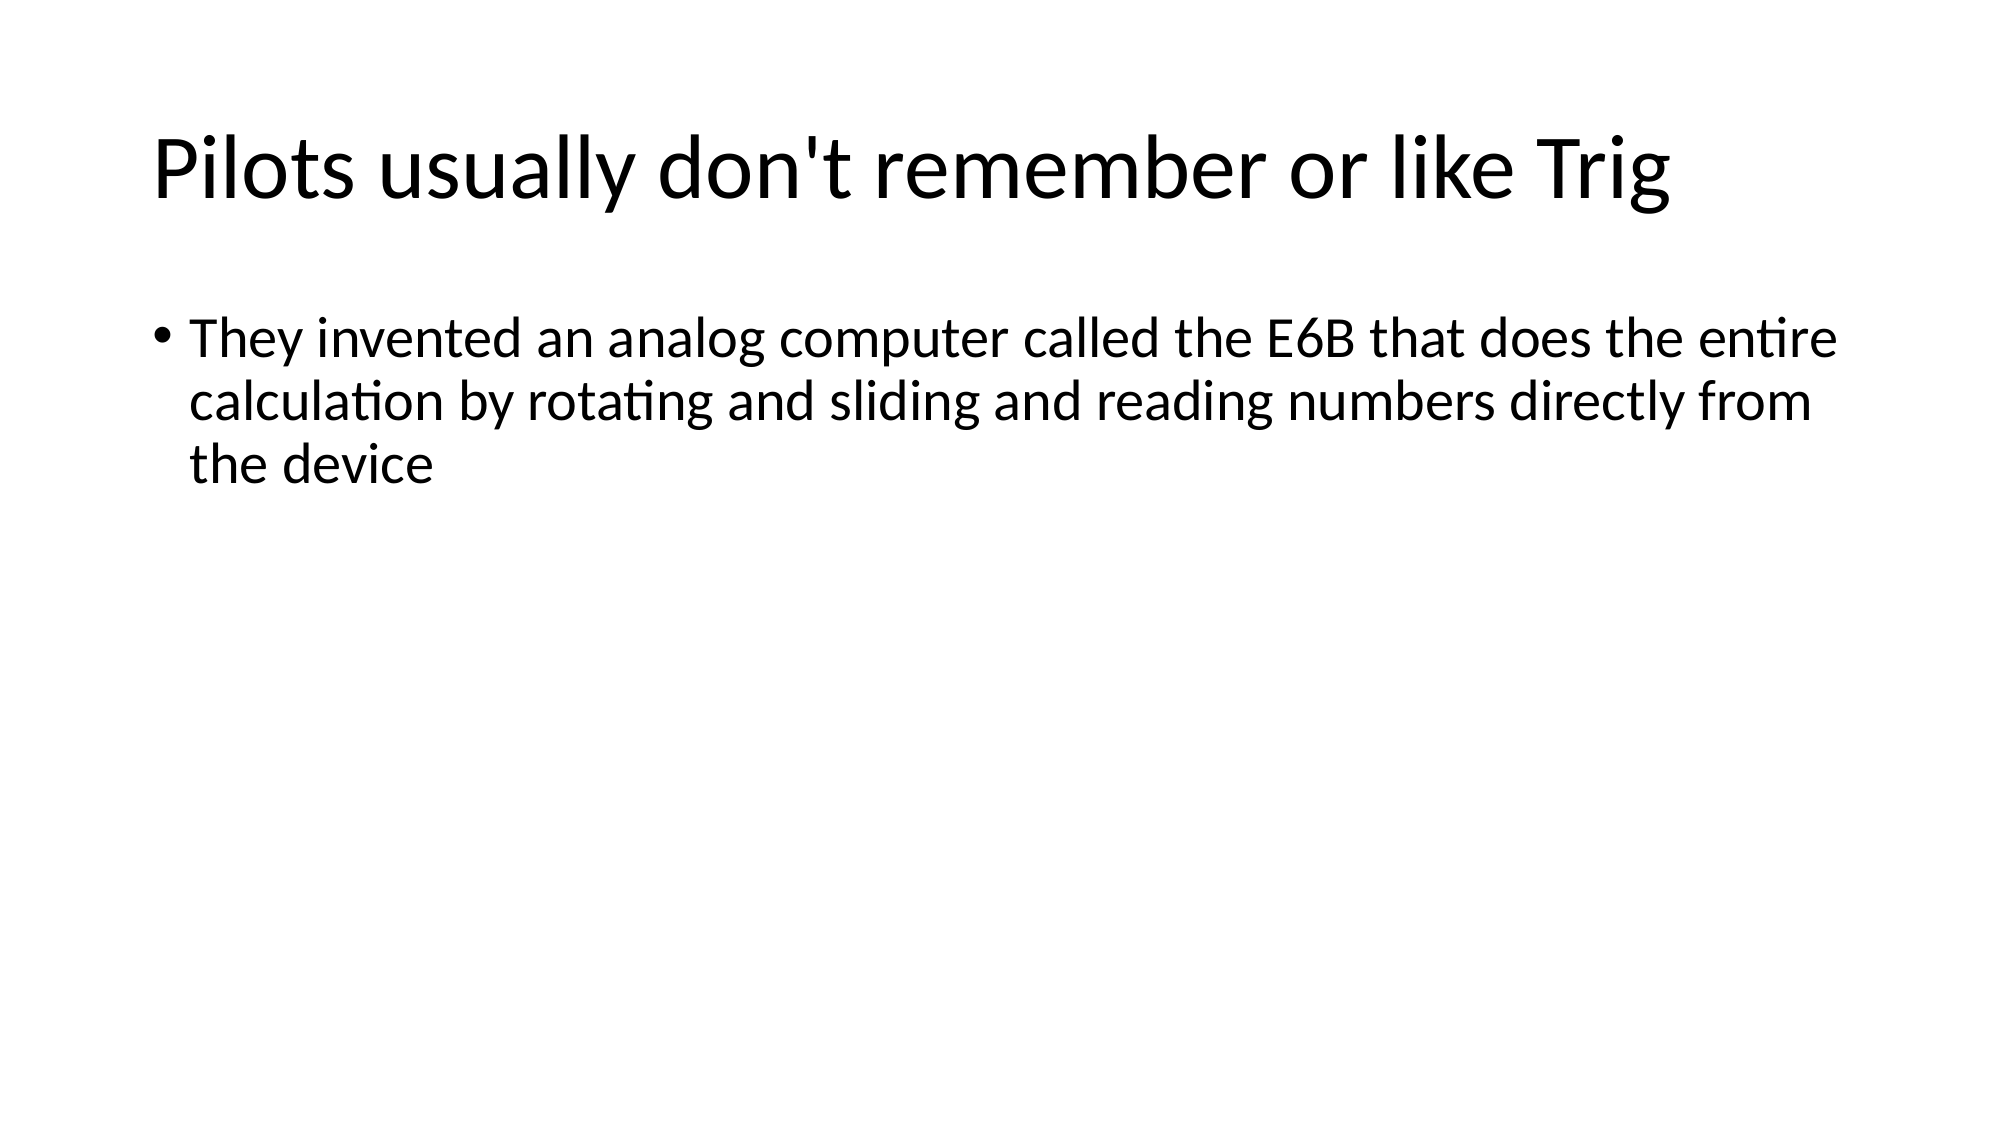

# Pilots usually don't remember or like Trig
They invented an analog computer called the E6B that does the entire calculation by rotating and sliding and reading numbers directly from the device